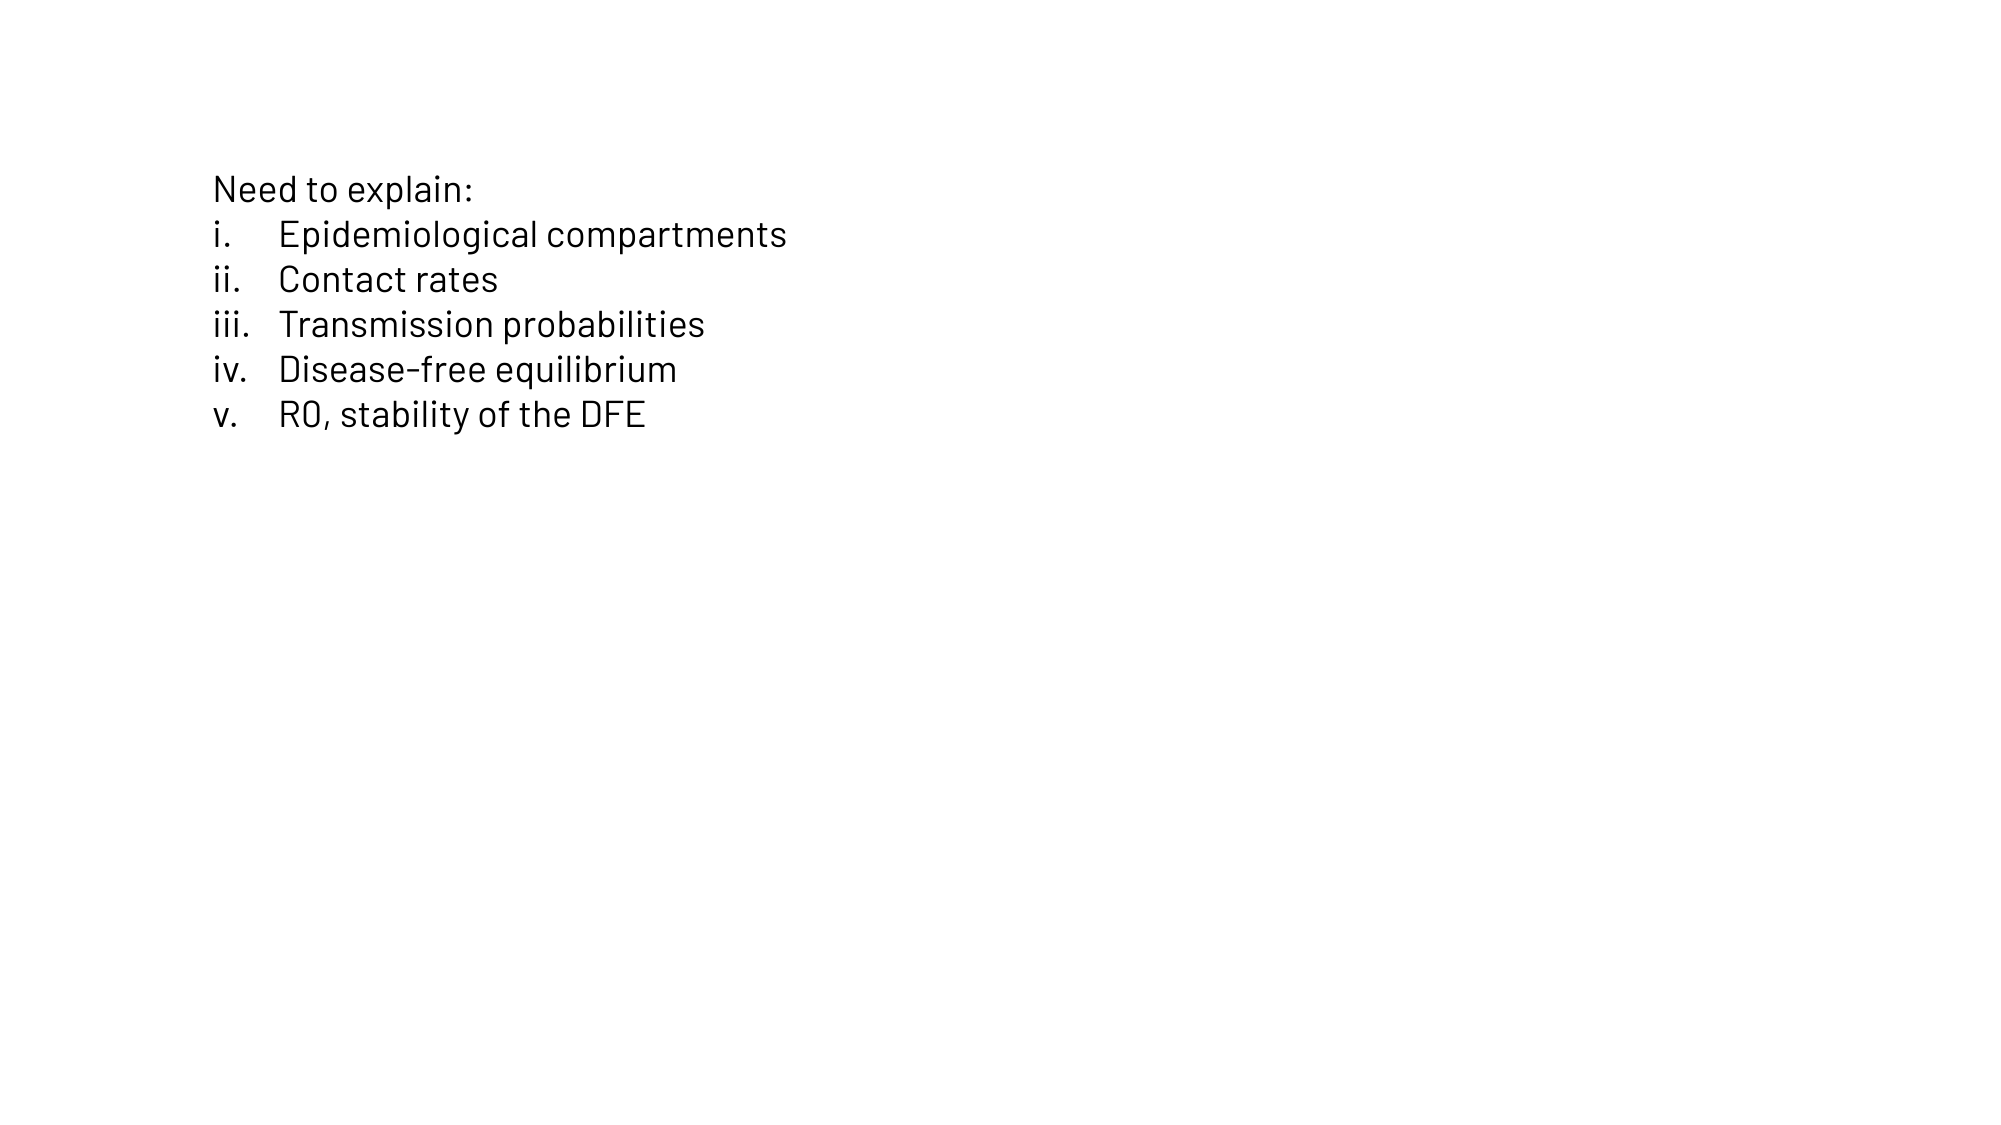

Need to explain:
Epidemiological compartments
Contact rates
Transmission probabilities
Disease-free equilibrium
R0, stability of the DFE